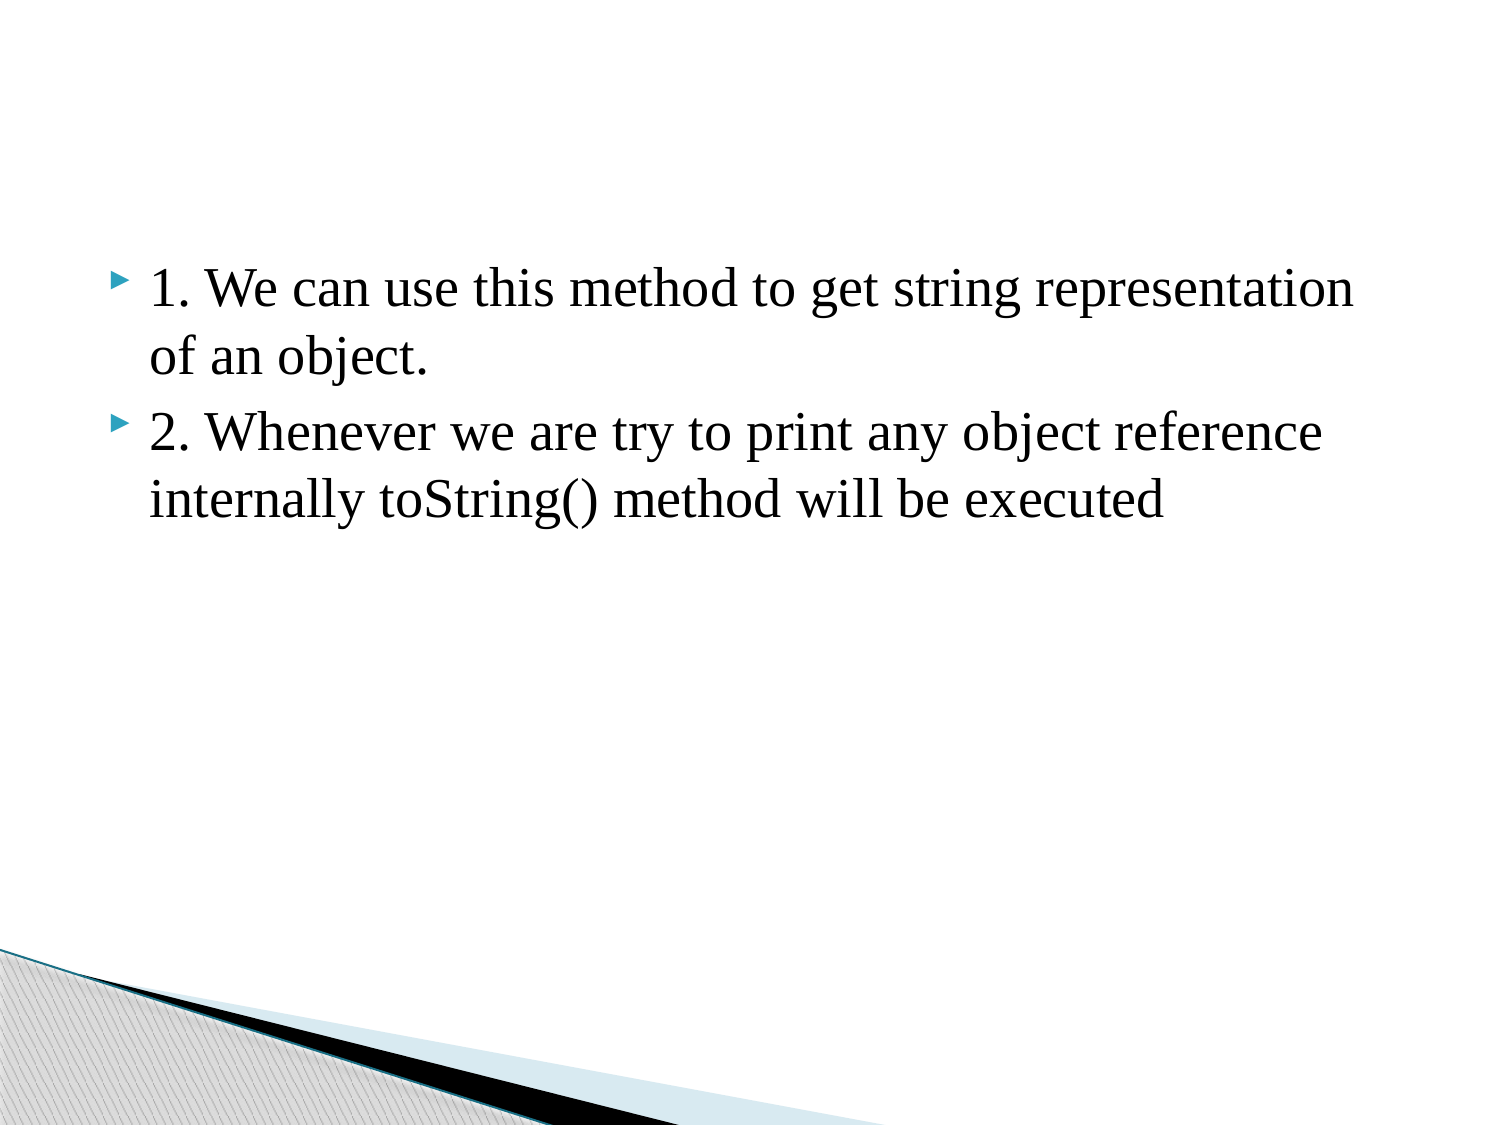

#
1. We can use this method to get string representation of an object.
2. Whenever we are try to print any object reference internally toString() method will be executed